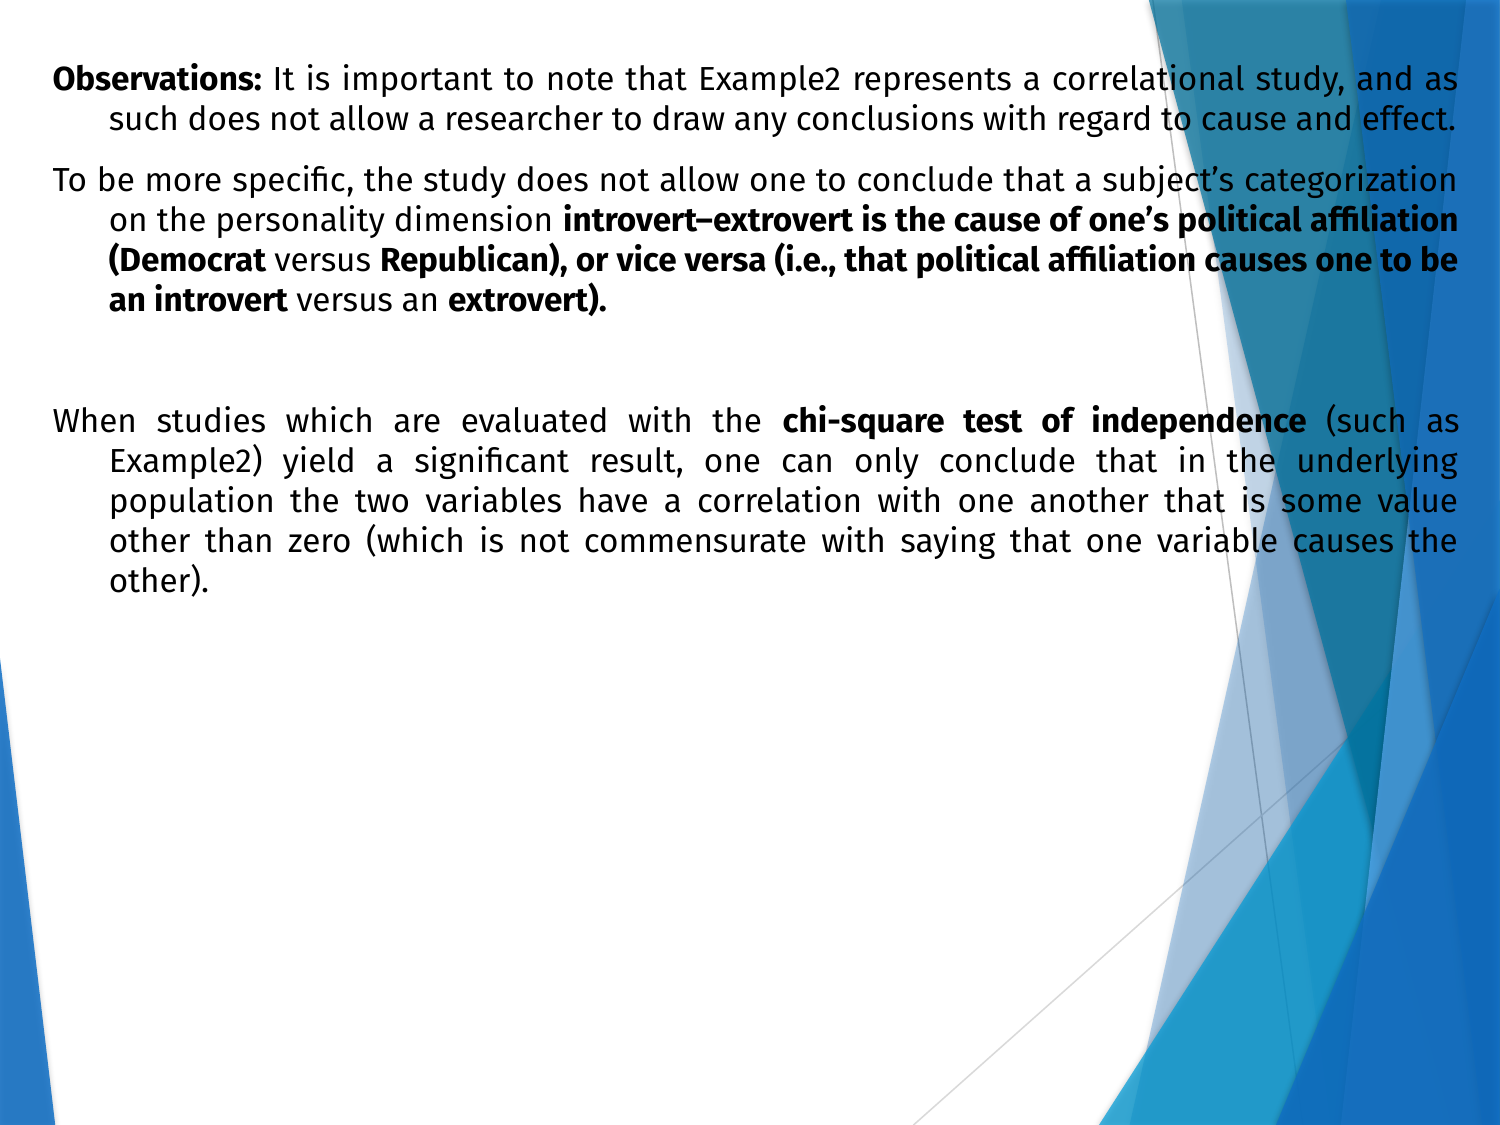

Observations: It is important to note that Example2 represents a correlational study, and as such does not allow a researcher to draw any conclusions with regard to cause and effect.
To be more specific, the study does not allow one to conclude that a subject’s categorization on the personality dimension introvert–extrovert is the cause of one’s political affiliation (Democrat versus Republican), or vice versa (i.e., that political affiliation causes one to be an introvert versus an extrovert).

When studies which are evaluated with the chi-square test of independence (such as Example2) yield a significant result, one can only conclude that in the underlying population the two variables have a correlation with one another that is some value other than zero (which is not commensurate with saying that one variable causes the other).